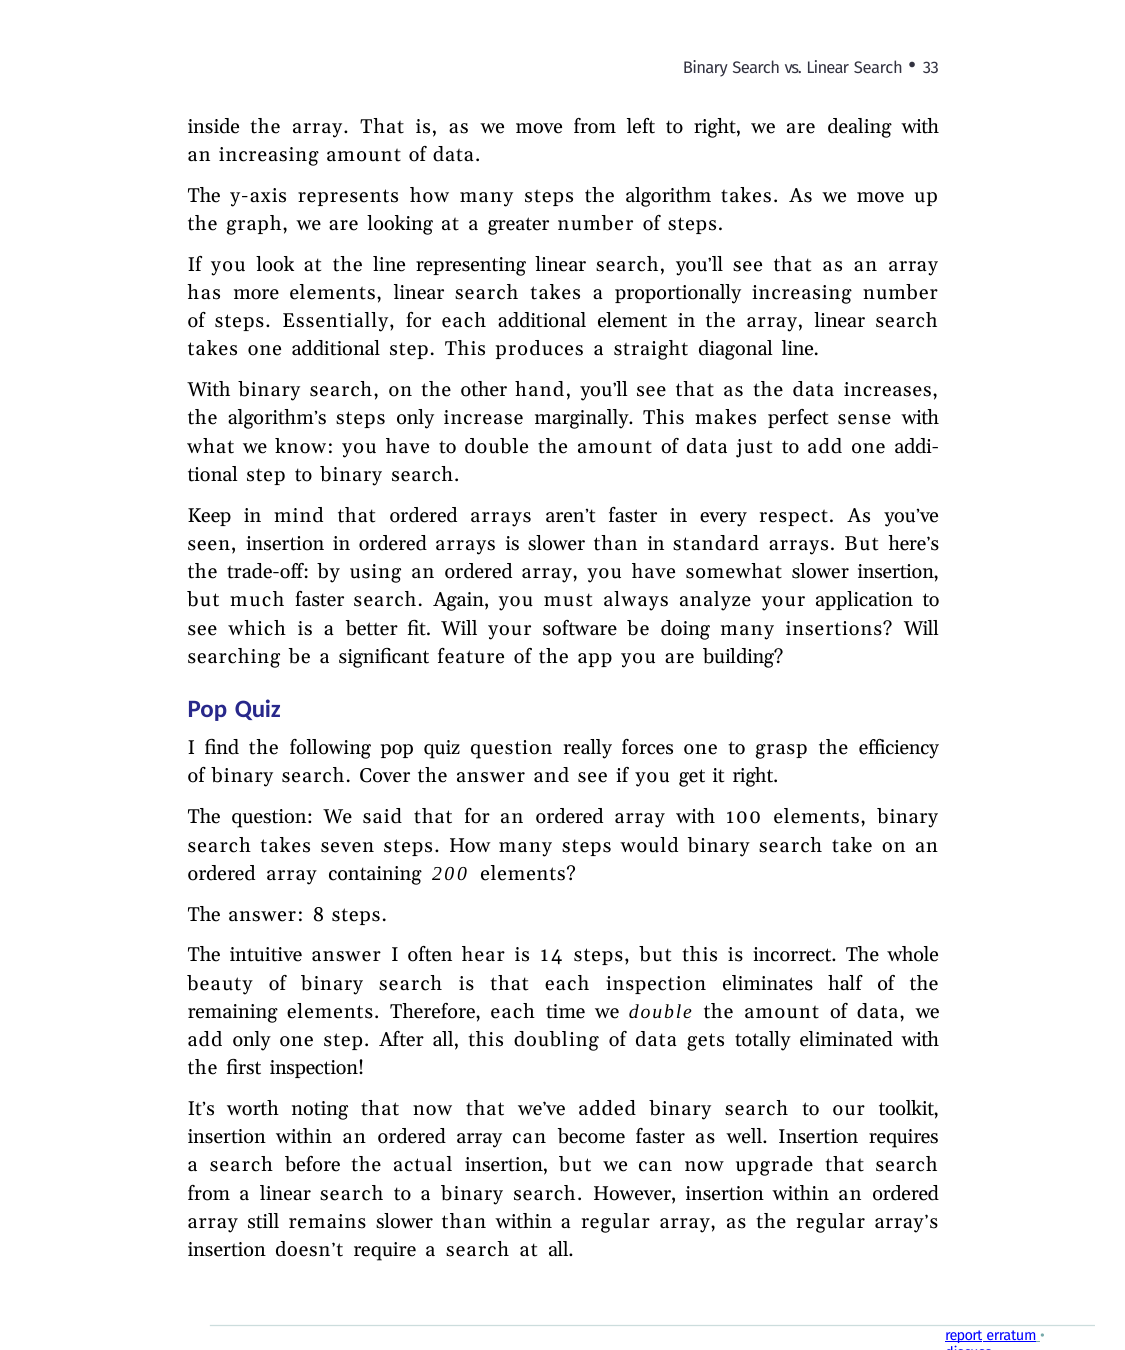

Binary Search vs. Linear Search • 33

inside the array. That is, as we move from left to right, we are dealing with an increasing amount of data.
The y-axis represents how many steps the algorithm takes. As we move up the graph, we are looking at a greater number of steps.
If you look at the line representing linear search, you’ll see that as an array has more elements, linear search takes a proportionally increasing number of steps. Essentially, for each additional element in the array, linear search takes one additional step. This produces a straight diagonal line.
With binary search, on the other hand, you’ll see that as the data increases, the algorithm’s steps only increase marginally. This makes perfect sense with what we know: you have to double the amount of data just to add one addi- tional step to binary search.
Keep in mind that ordered arrays aren’t faster in every respect. As you’ve seen, insertion in ordered arrays is slower than in standard arrays. But here’s the trade-off: by using an ordered array, you have somewhat slower insertion, but much faster search. Again, you must always analyze your application to see which is a better fit. Will your software be doing many insertions? Will searching be a significant feature of the app you are building?

Pop Quiz
I find the following pop quiz question really forces one to grasp the efficiency of binary search. Cover the answer and see if you get it right.
The question: We said that for an ordered array with 100 elements, binary search takes seven steps. How many steps would binary search take on an ordered array containing 200 elements?
The answer: 8 steps.
The intuitive answer I often hear is 14 steps, but this is incorrect. The whole beauty of binary search is that each inspection eliminates half of the remaining elements. Therefore, each time we double the amount of data, we add only one step. After all, this doubling of data gets totally eliminated with the first inspection!
It’s worth noting that now that we’ve added binary search to our toolkit, insertion within an ordered array can become faster as well. Insertion requires a search before the actual insertion, but we can now upgrade that search from a linear search to a binary search. However, insertion within an ordered array still remains slower than within a regular array, as the regular array’s insertion doesn’t require a search at all.
report erratum • discuss